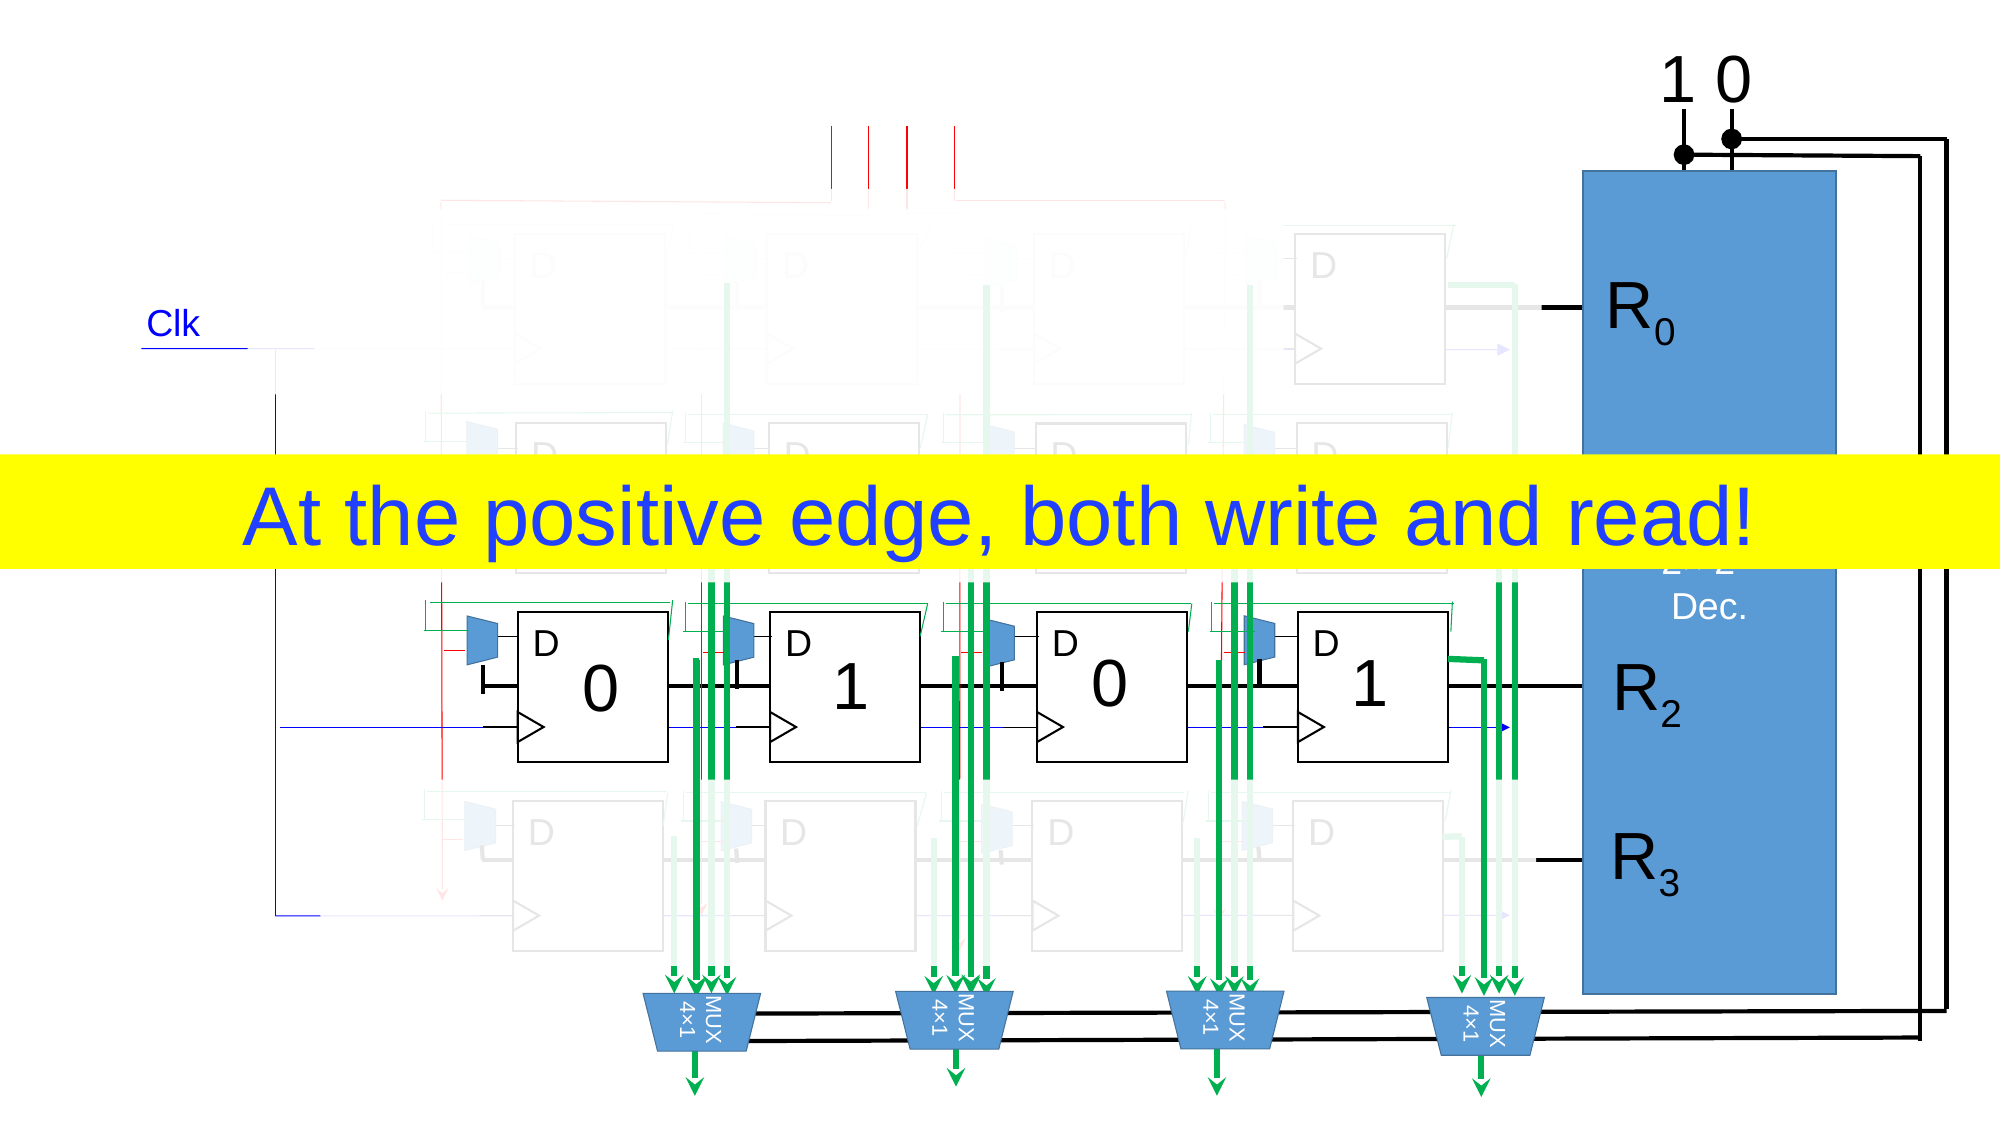

1 0
2× 22
Dec.

D

D

D

D

R0
Clk
D

D

D

D

R1
At the positive edge, both write and read!
D

D

D

D

1
0
1
R2
0

D

D

D

D

R3

MUX
4×1
MUX
4×1
MUX
4×1
MUX
4×1